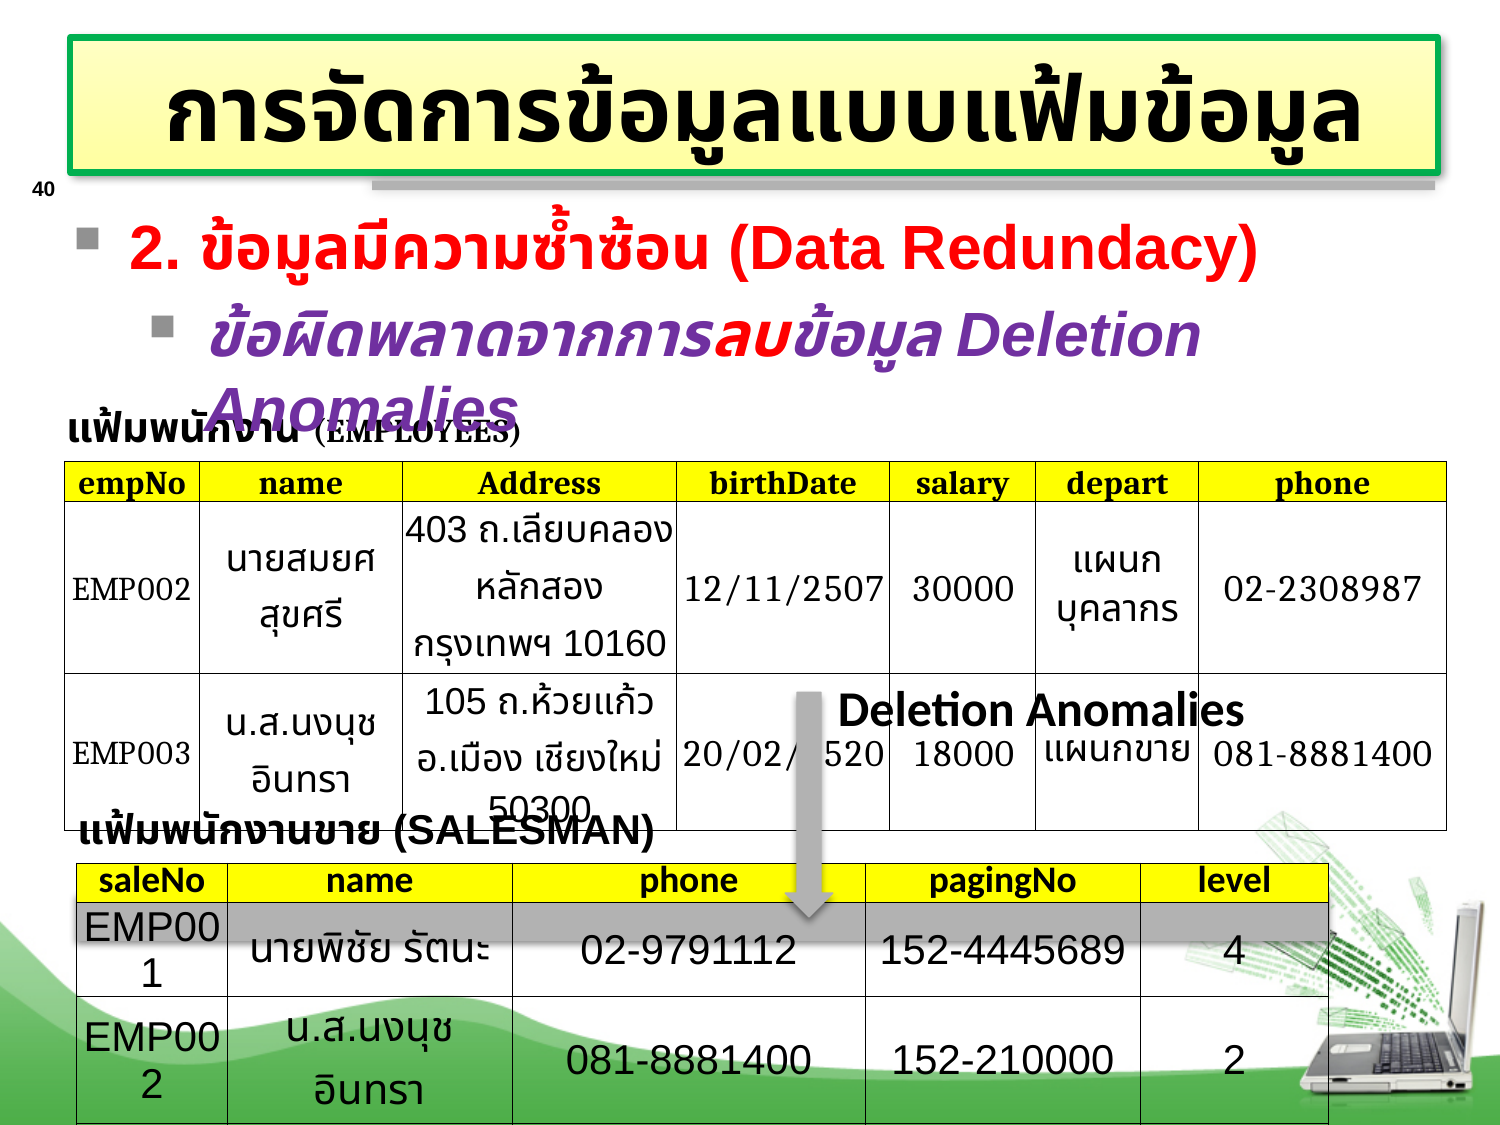

# การจัดการข้อมูลแบบแฟ้มข้อมูล
40

2. ข้อมูลมีความซ้ำซ้อน (Data Redundacy)
ข้อผิดพลาดจากการลบข้อมูล Deletion Anomalies

| แฟ้มพนักงาน (EMPLOYEES) |  |  |  |  |  |  |
| --- | --- | --- | --- | --- | --- | --- |
| empNo | name | Address | birthDate | salary | depart | phone |
| EMP002 | นายสมยศ สุขศรี | 403 ถ.เลียบคลอง หลักสอง กรุงเทพฯ 10160 | 12/11/2507 | 30000 | แผนกบุคลากร | 02-2308987 |
| EMP003 | น.ส.นงนุช อินทรา | 105 ถ.ห้วยแก้ว อ.เมือง เชียงใหม่ 50300 | 20/02/2520 | 18000 | แผนกขาย | 081-8881400 |
Deletion Anomalies

| แฟ้มพนักงานขาย (SALESMAN) |  |  |  |  |
| --- | --- | --- | --- | --- |
| saleNo | name | phone | pagingNo | level |
| EMP001 | นายพิชัย รัตนะ | 02-9791112 | 152-4445689 | 4 |
| EMP002 | น.ส.นงนุช อินทรา | 081-8881400 | 152-210000 | 2 |
| EMP009 | นายองอาจ สุขเกษม | 081-5412000 | 152-2500581 | 1 |